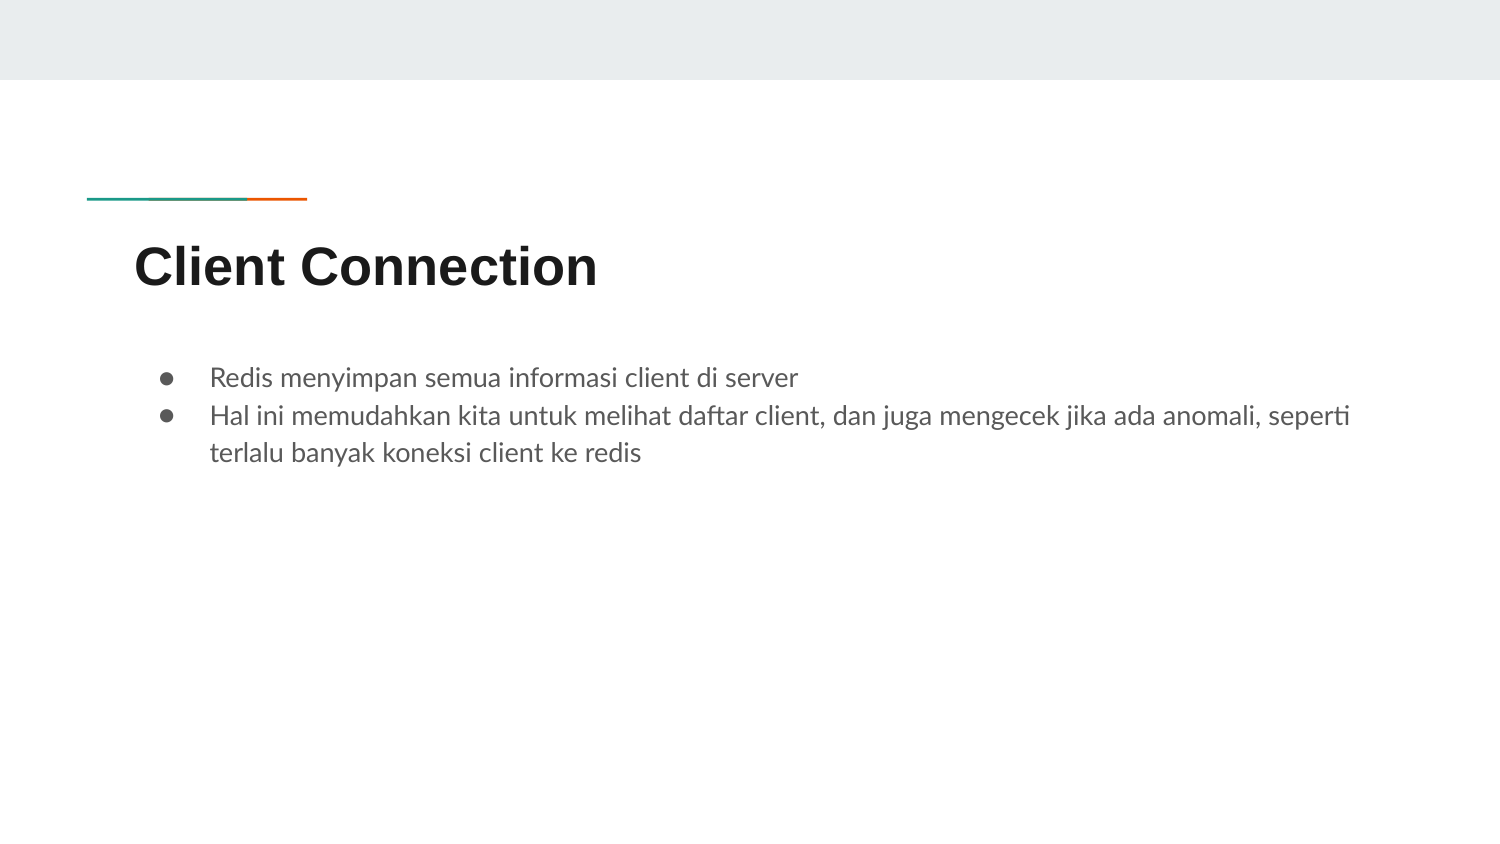

# Client Connection
Redis menyimpan semua informasi client di server
Hal ini memudahkan kita untuk melihat daftar client, dan juga mengecek jika ada anomali, seperti terlalu banyak koneksi client ke redis